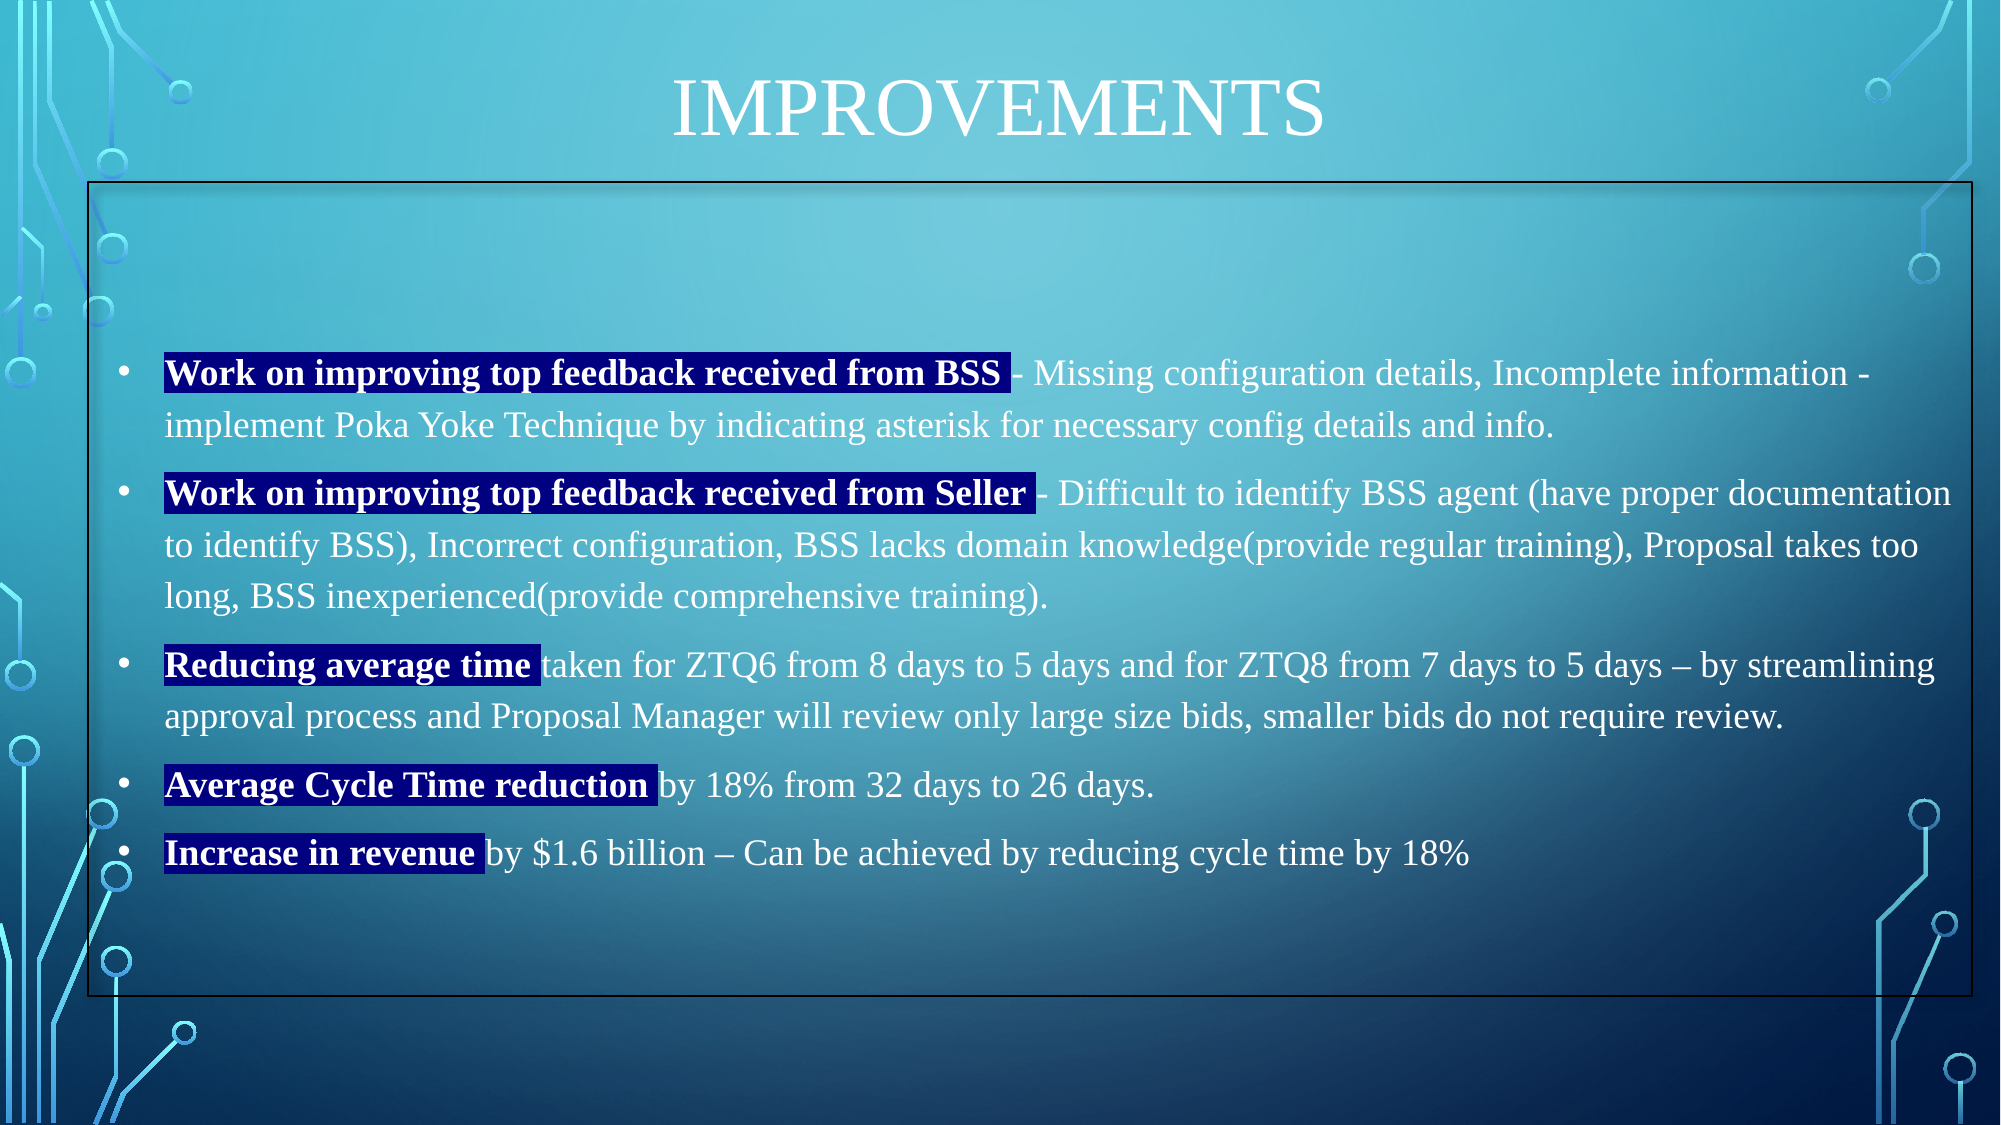

IMPROVEMENTS

Work on improving top feedback received from BSS - Missing configuration details, Incomplete information - implement Poka Yoke Technique by indicating asterisk for necessary config details and info.
Work on improving top feedback received from Seller - Difficult to identify BSS agent (have proper documentation to identify BSS), Incorrect configuration, BSS lacks domain knowledge(provide regular training), Proposal takes too long, BSS inexperienced(provide comprehensive training).
Reducing average time taken for ZTQ6 from 8 days to 5 days and for ZTQ8 from 7 days to 5 days – by streamlining approval process and Proposal Manager will review only large size bids, smaller bids do not require review.
Average Cycle Time reduction by 18% from 32 days to 26 days.
Increase in revenue by $1.6 billion – Can be achieved by reducing cycle time by 18%